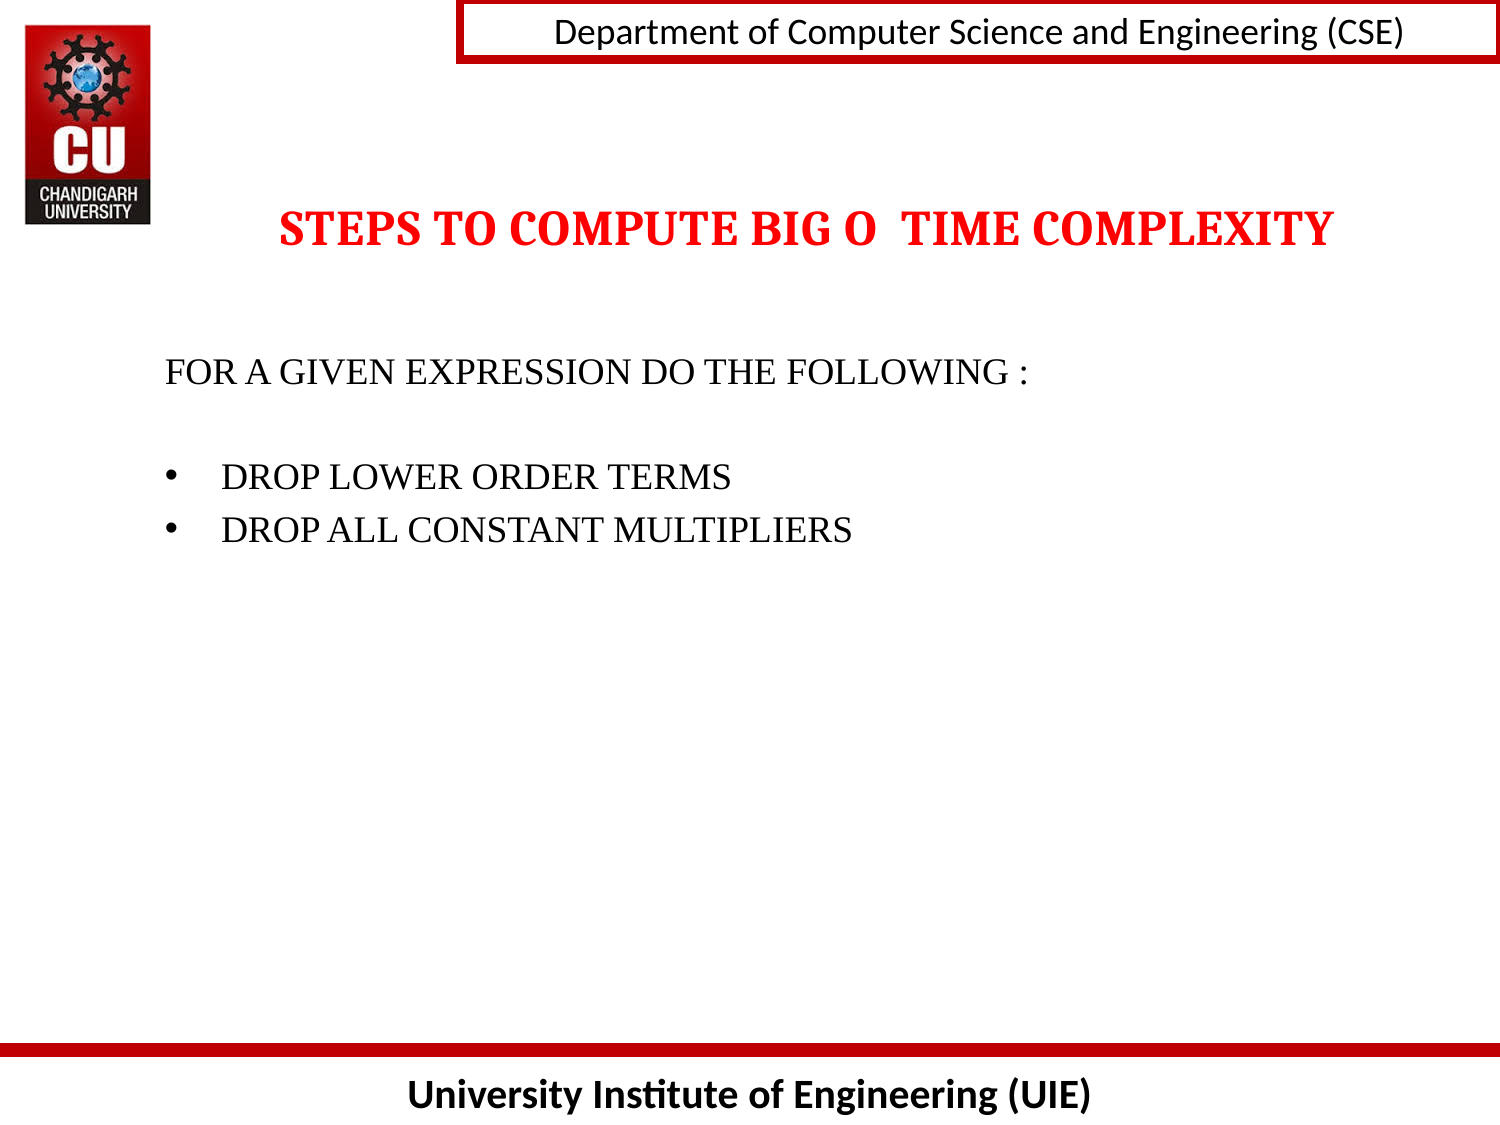

# STEPS TO COMPUTE BIG O  TIME COMPLEXITY

FOR A GIVEN EXPRESSION DO THE FOLLOWING :

DROP LOWER ORDER TERMS
DROP ALL CONSTANT MULTIPLIERS